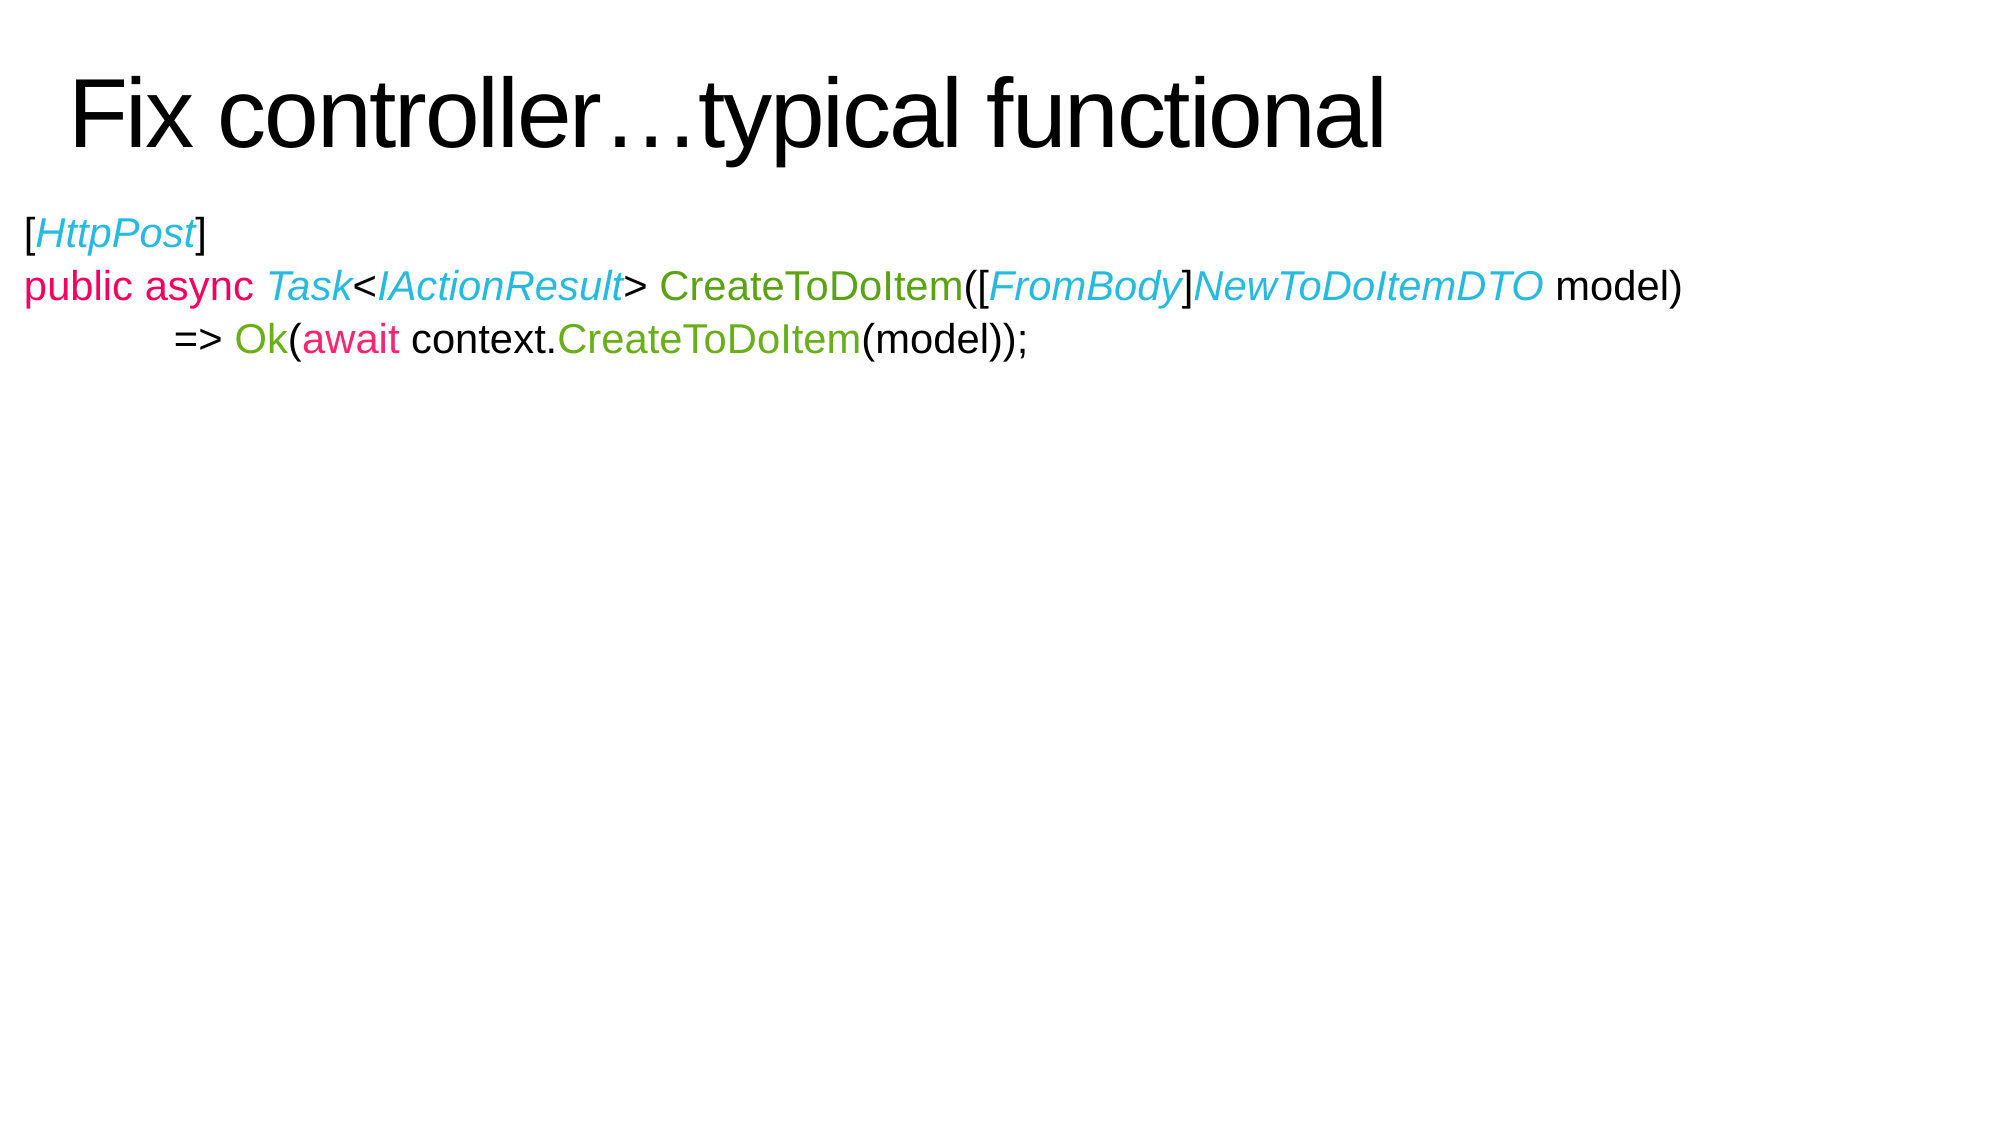

# Fix controller…typical functional
[HttpPost]
public async Task<IActionResult> CreateToDoItem([FromBody]NewToDoItemDTO model)
	=> Ok(await context.CreateToDoItem(model));